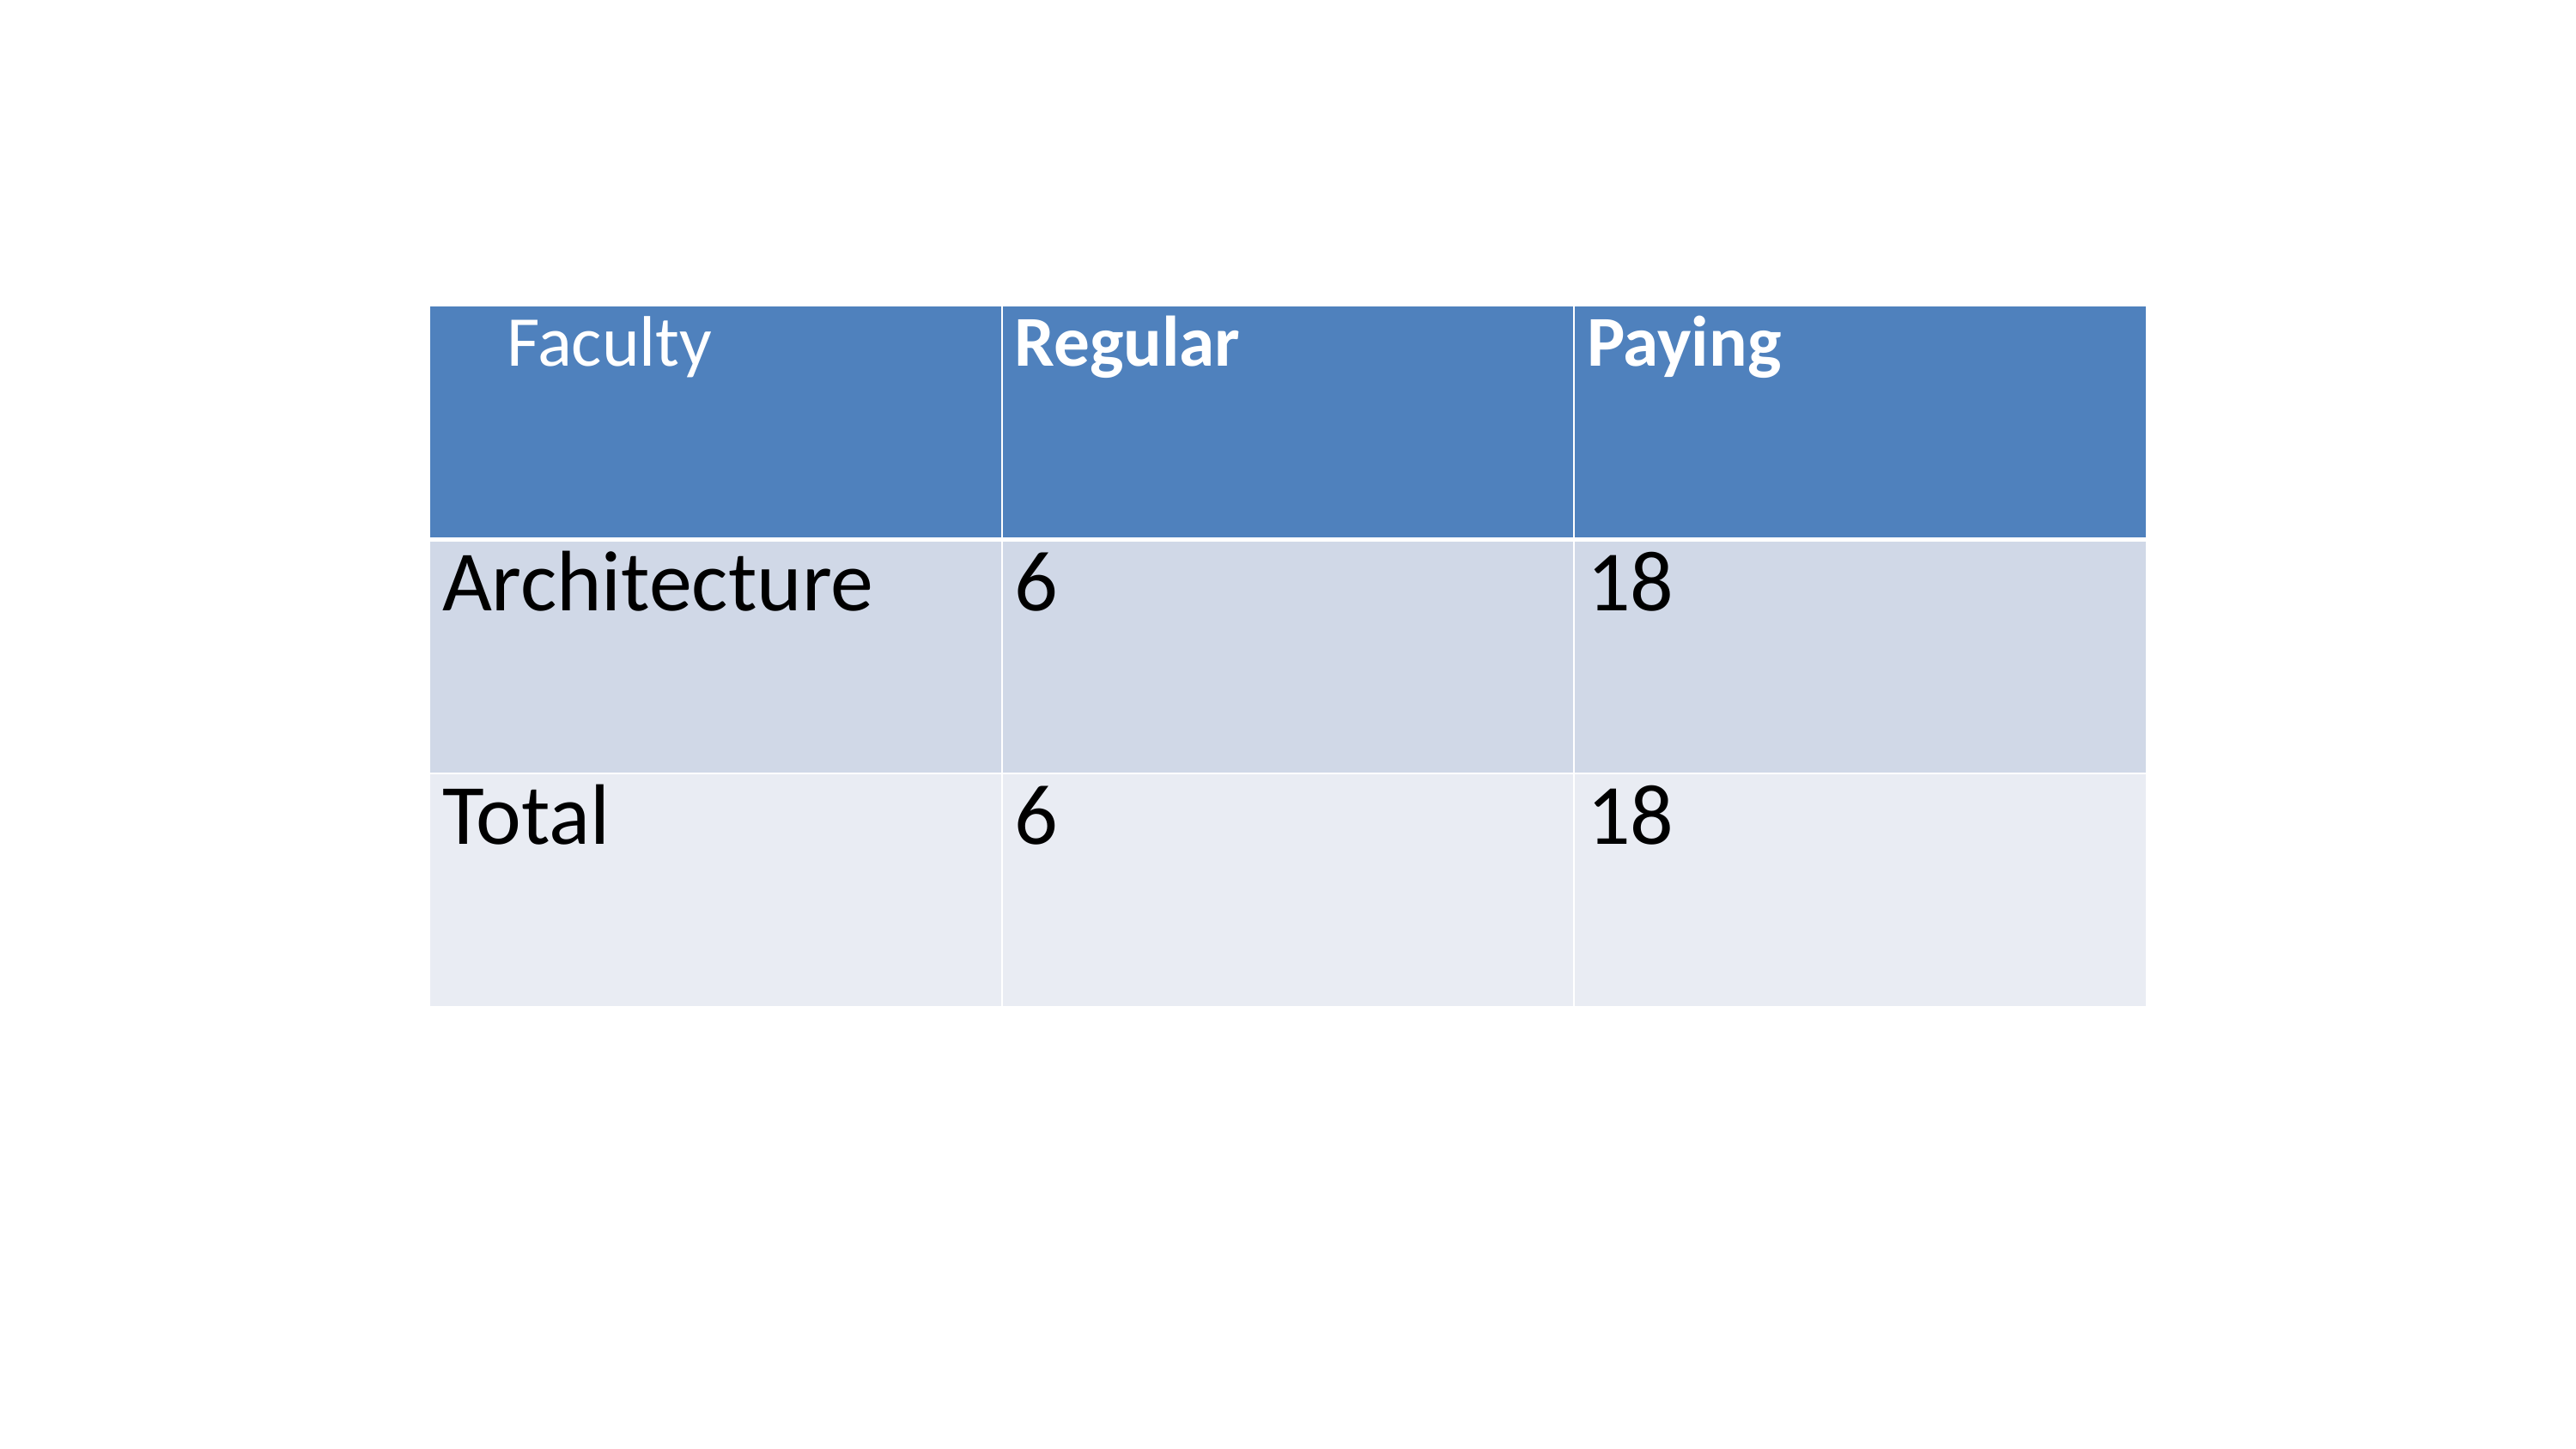

| Faculty | Regular | Paying |
| --- | --- | --- |
| Architecture | 6 | 18 |
| Total | 6 | 18 |